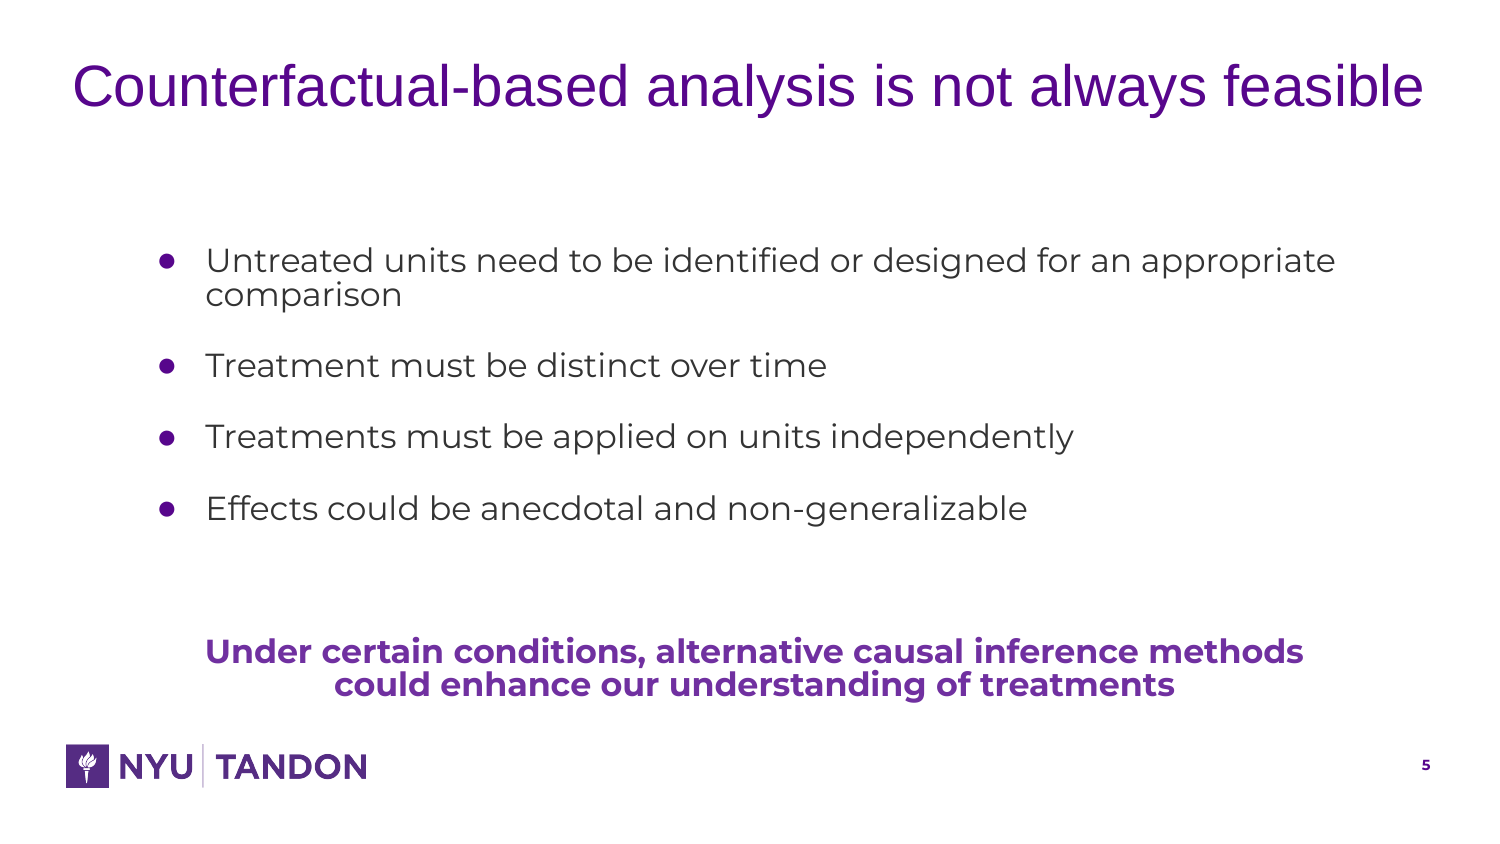

Counterfactual-based analysis is not always feasible

Untreated units need to be identified or designed for an appropriate comparison
Treatment must be distinct over time
Treatments must be applied on units independently
Effects could be anecdotal and non-generalizable

Under certain conditions, alternative causal inference methods could enhance our understanding of treatments